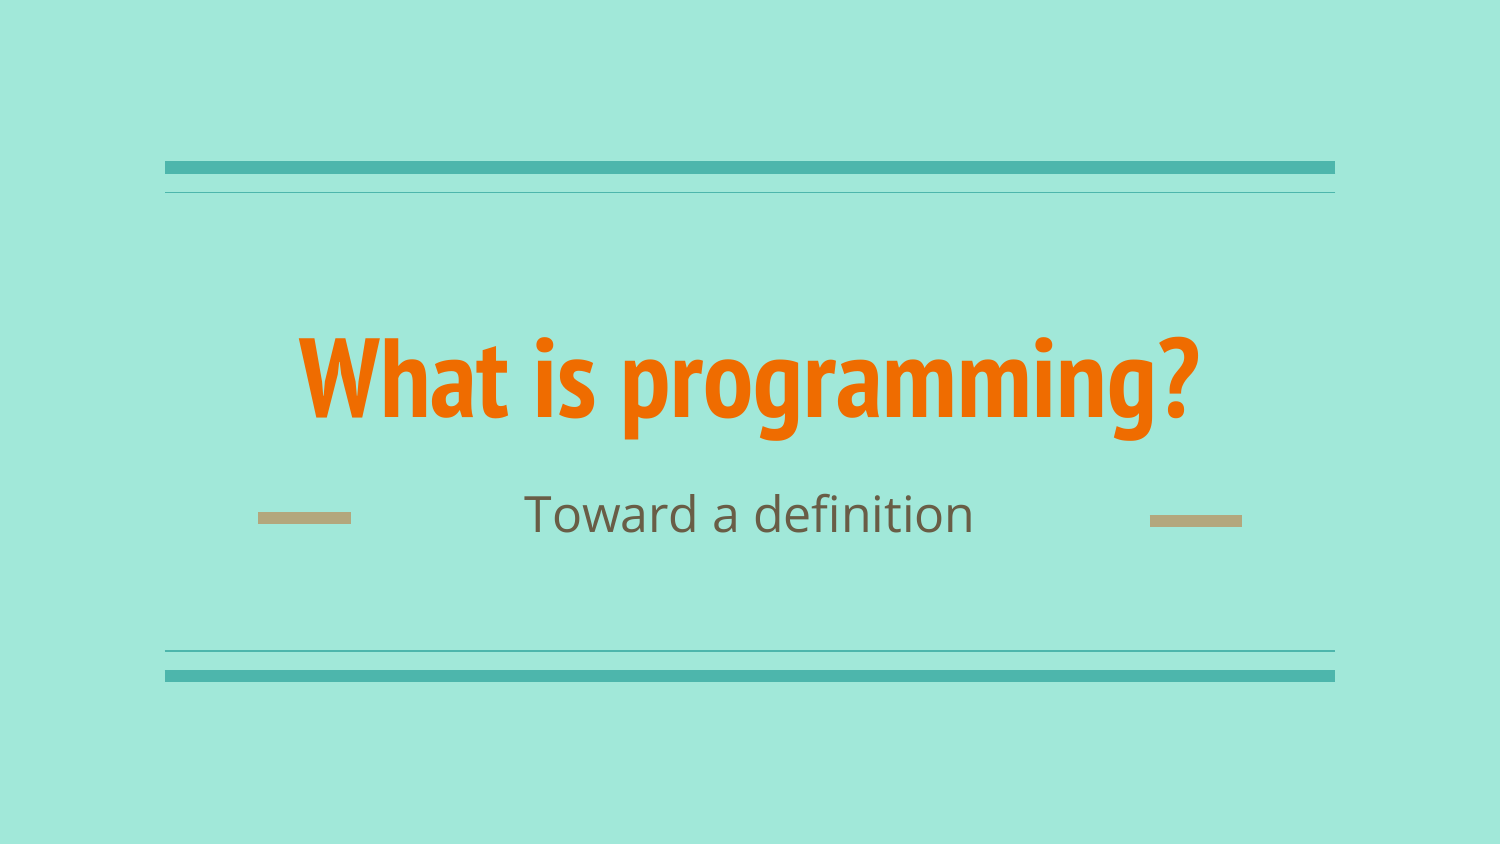

# What is programming?
Toward a definition